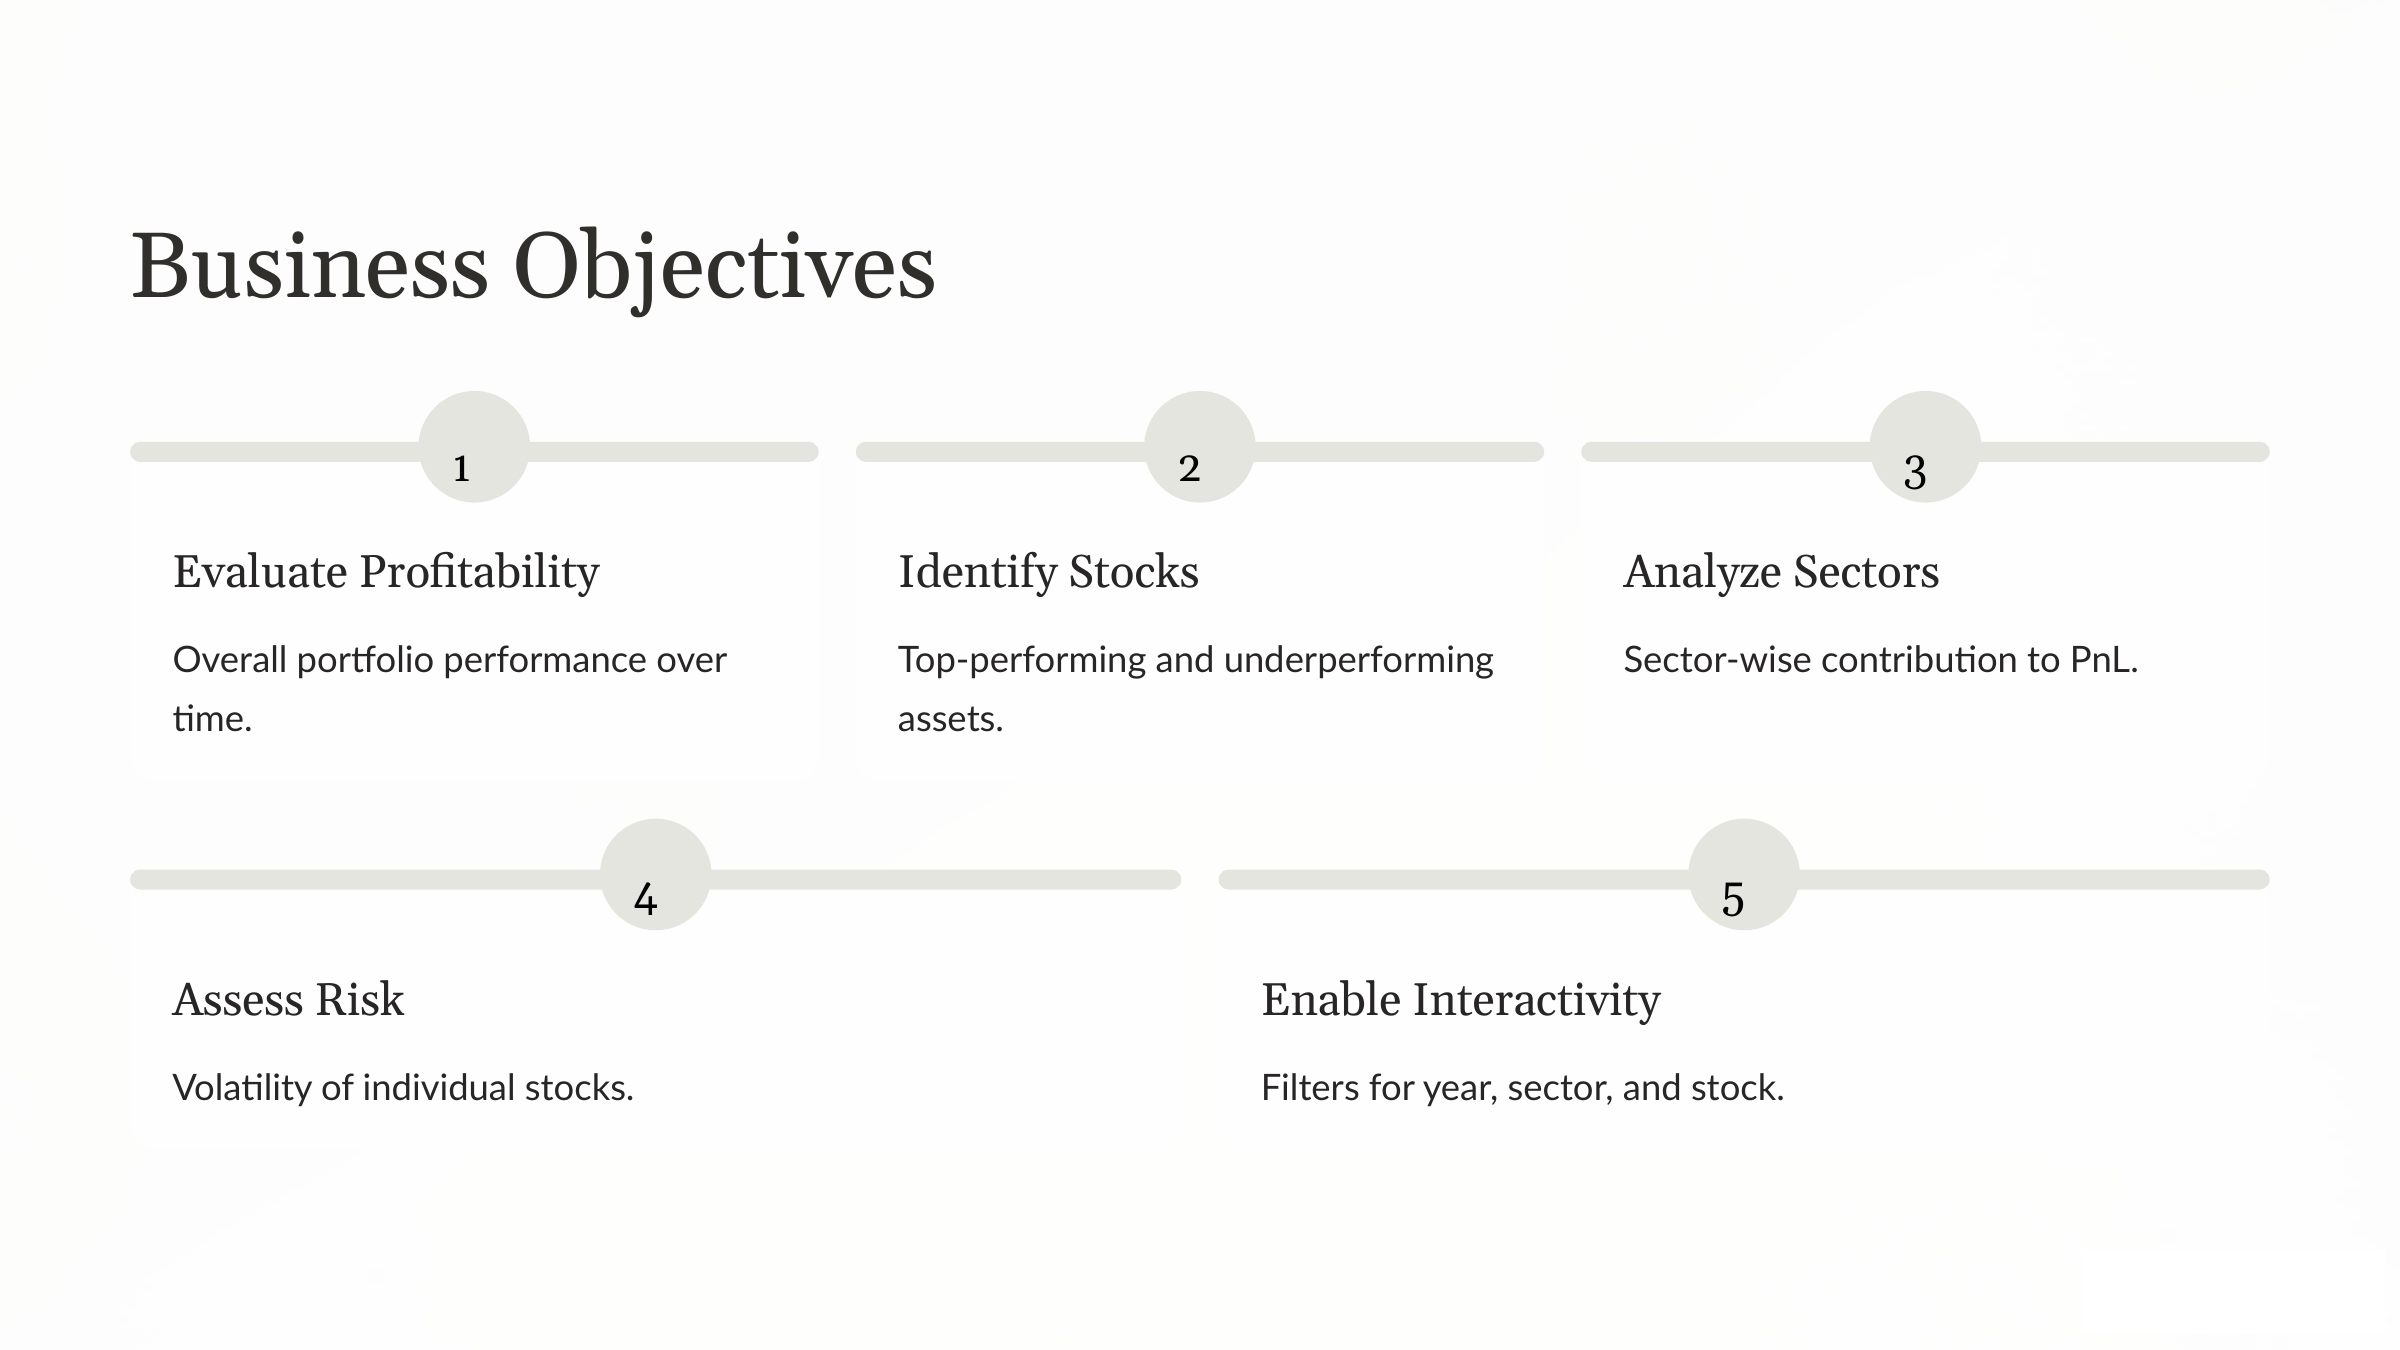

Business Objectives

1
2
3

Evaluate Profitability
Identify Stocks
Analyze Sectors
Overall portfolio performance over time.
Top-performing and underperforming assets.
Sector-wise contribution to PnL.

4
5

Assess Risk
Enable Interactivity
Volatility of individual stocks.
Filters for year, sector, and stock.